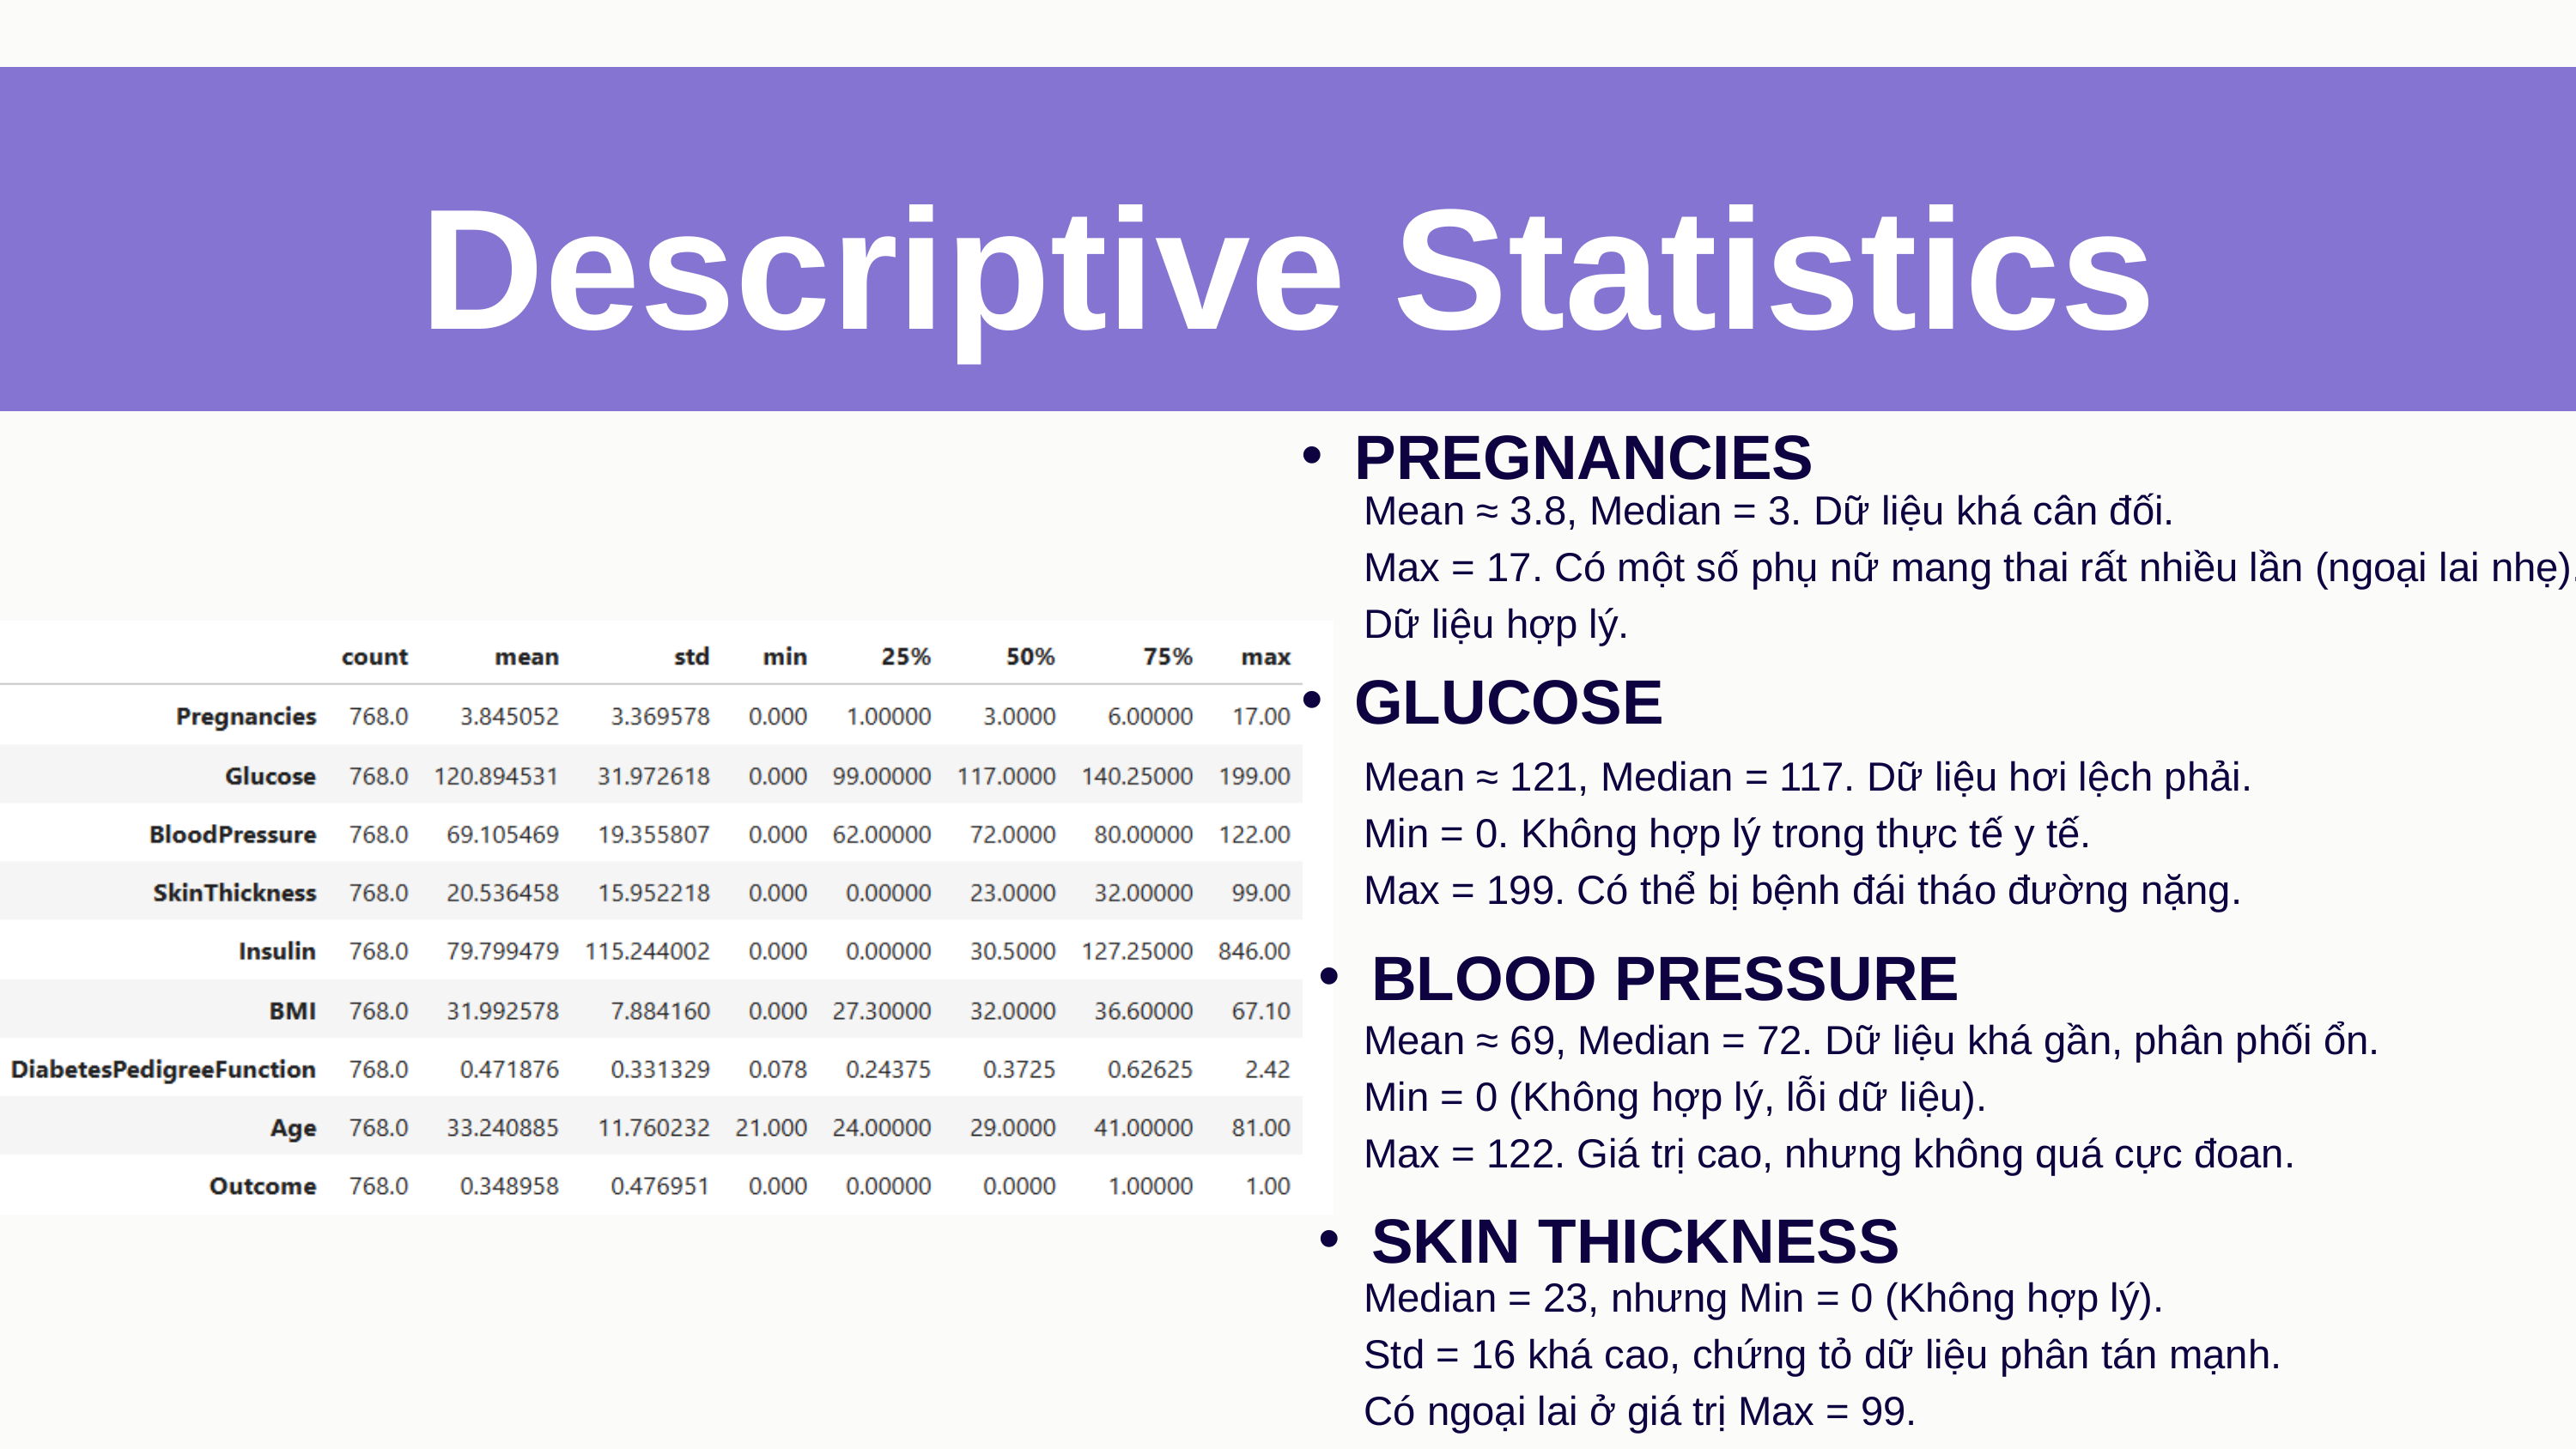

Descriptive Statistics

PREGNANCIES
Mean ≈ 3.8, Median = 3. Dữ liệu khá cân đối.
Max = 17. Có một số phụ nữ mang thai rất nhiều lần (ngoại lai nhẹ).
Dữ liệu hợp lý.

GLUCOSE
Mean ≈ 121, Median = 117. Dữ liệu hơi lệch phải.
Min = 0. Không hợp lý trong thực tế y tế.
Max = 199. Có thể bị bệnh đái tháo đường nặng.

BLOOD PRESSURE
Mean ≈ 69, Median = 72. Dữ liệu khá gần, phân phối ổn.
Min = 0 (Không hợp lý, lỗi dữ liệu).
Max = 122. Giá trị cao, nhưng không quá cực đoan.

SKIN THICKNESS

Median = 23, nhưng Min = 0 (Không hợp lý).
Std = 16 khá cao, chứng tỏ dữ liệu phân tán mạnh.
Có ngoại lai ở giá trị Max = 99.